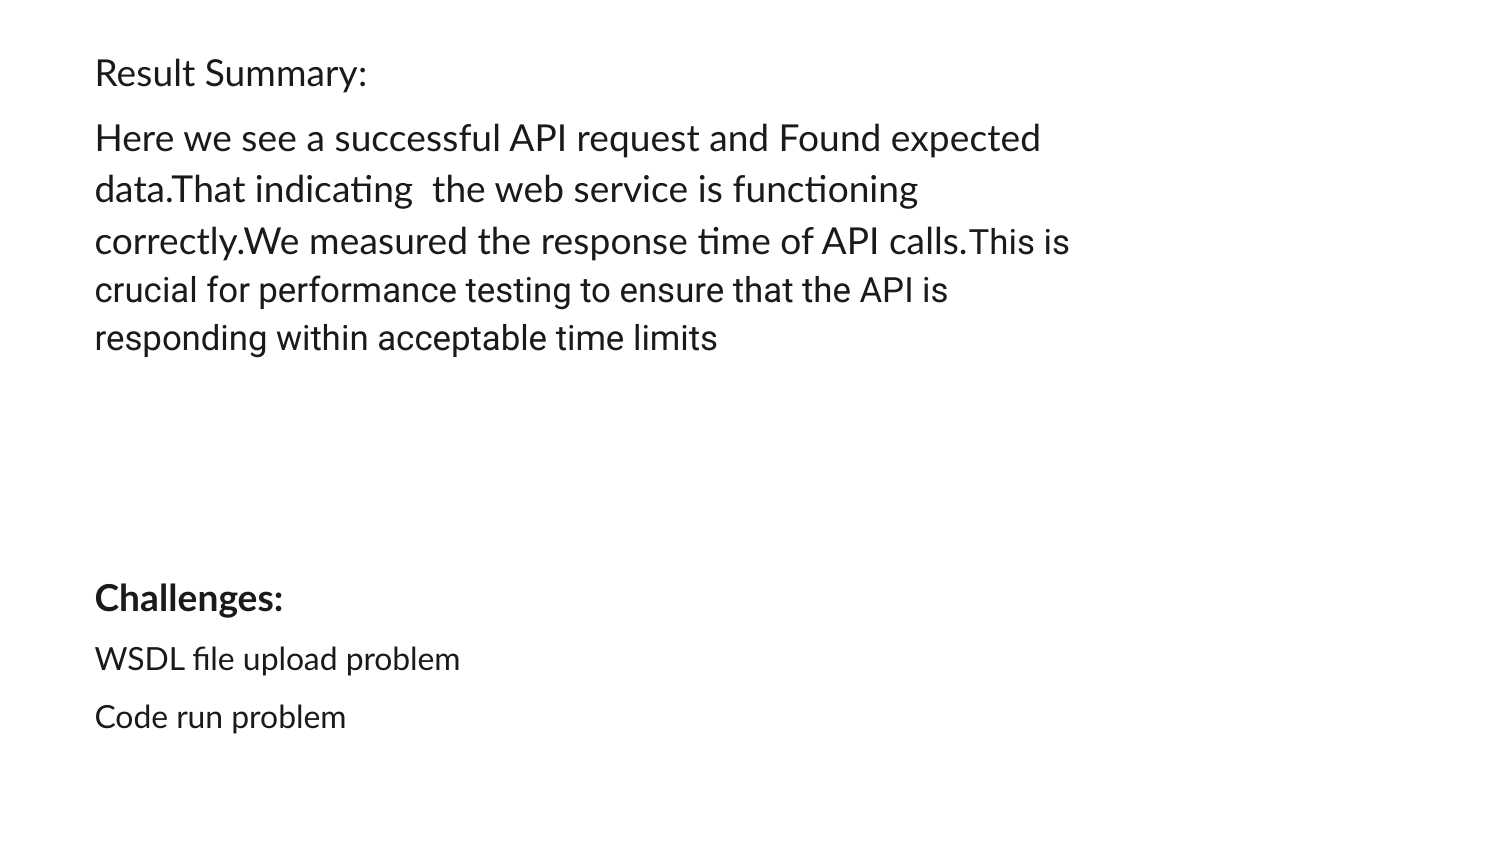

Result Summary:
Here we see a successful API request and Found expected data.That indicating  the web service is functioning correctly.We measured the response time of API calls.This is crucial for performance testing to ensure that the API is responding within acceptable time limits

Challenges:
WSDL file upload problem
Code run problem